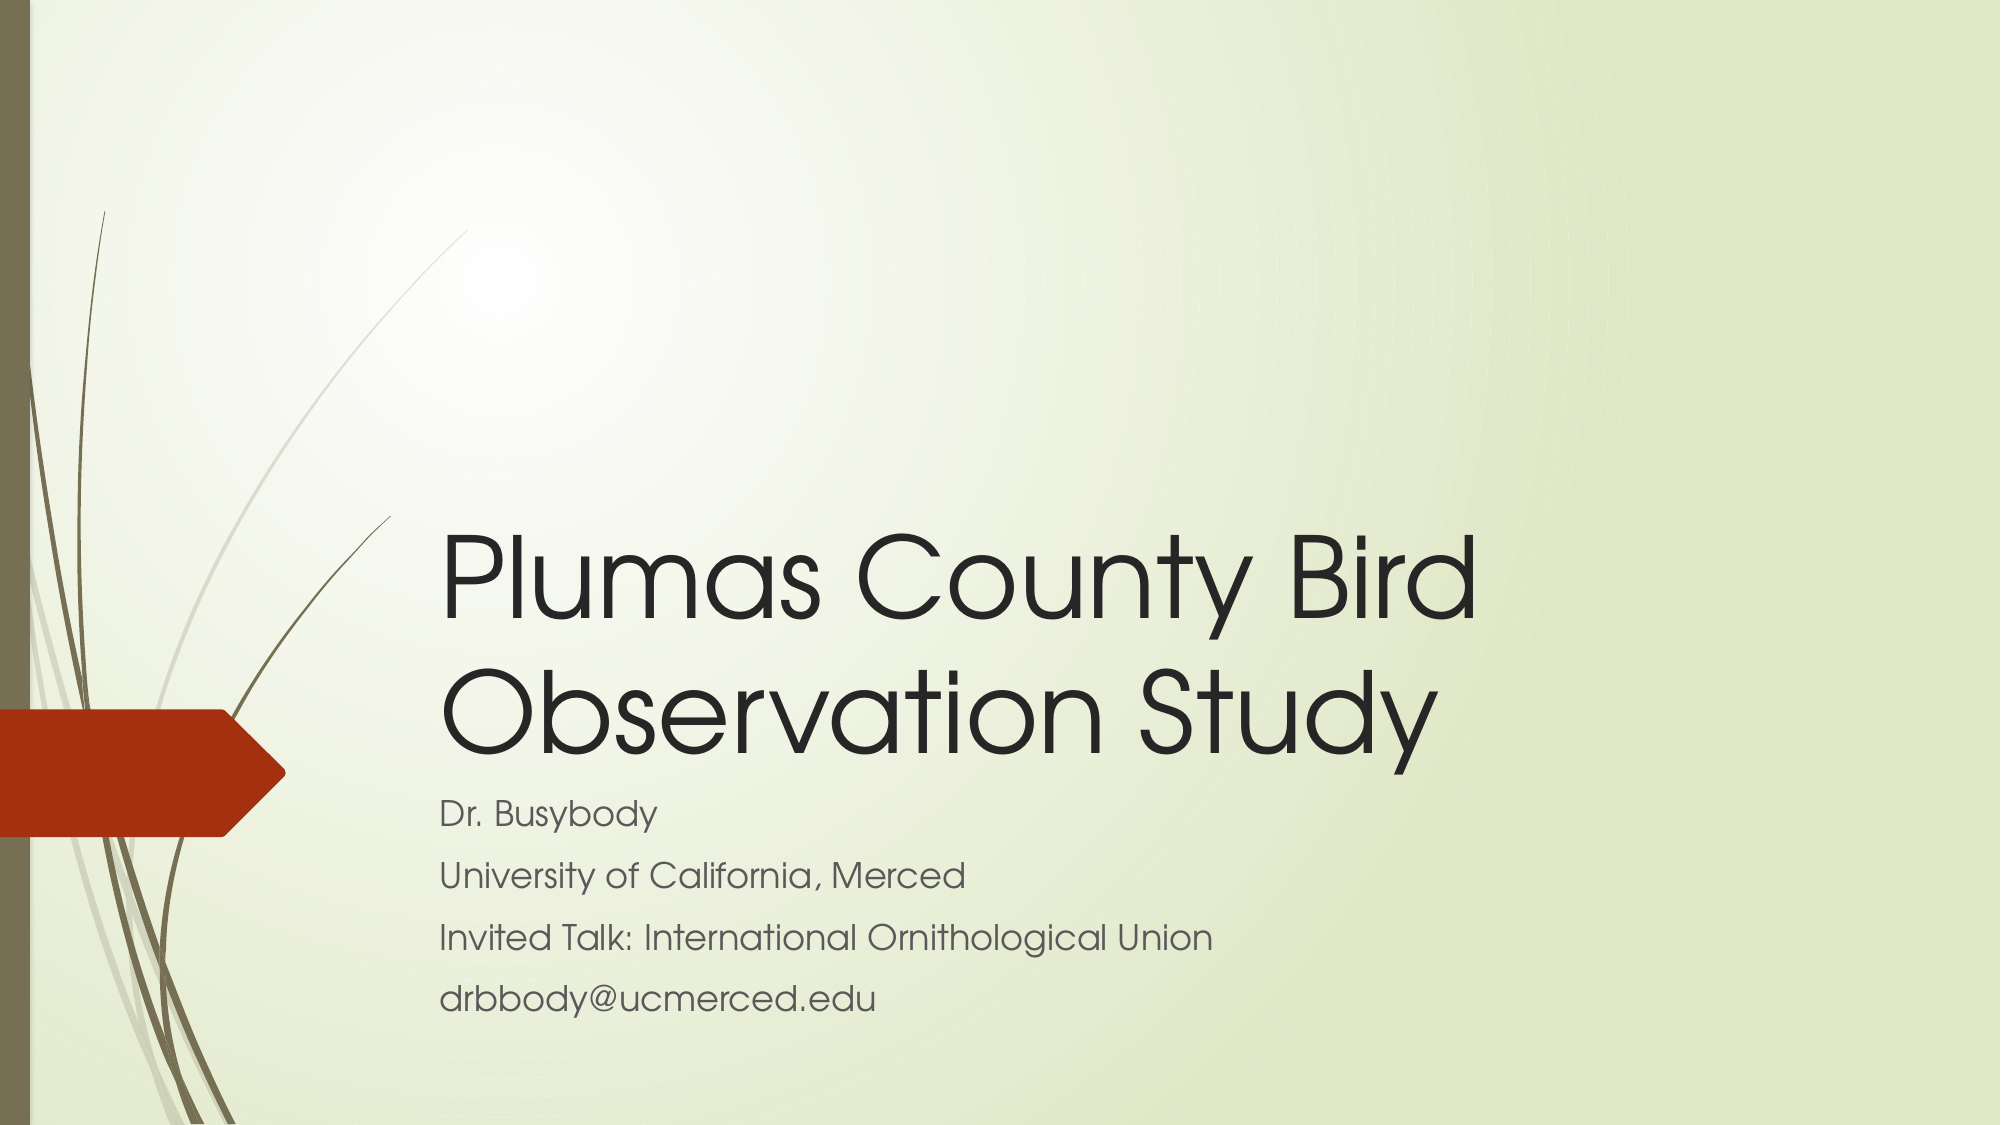

# Plumas County Bird Observation Study
Dr. Busybody
University of California, Merced
Invited Talk: International Ornithological Union
drbbody@ucmerced.edu